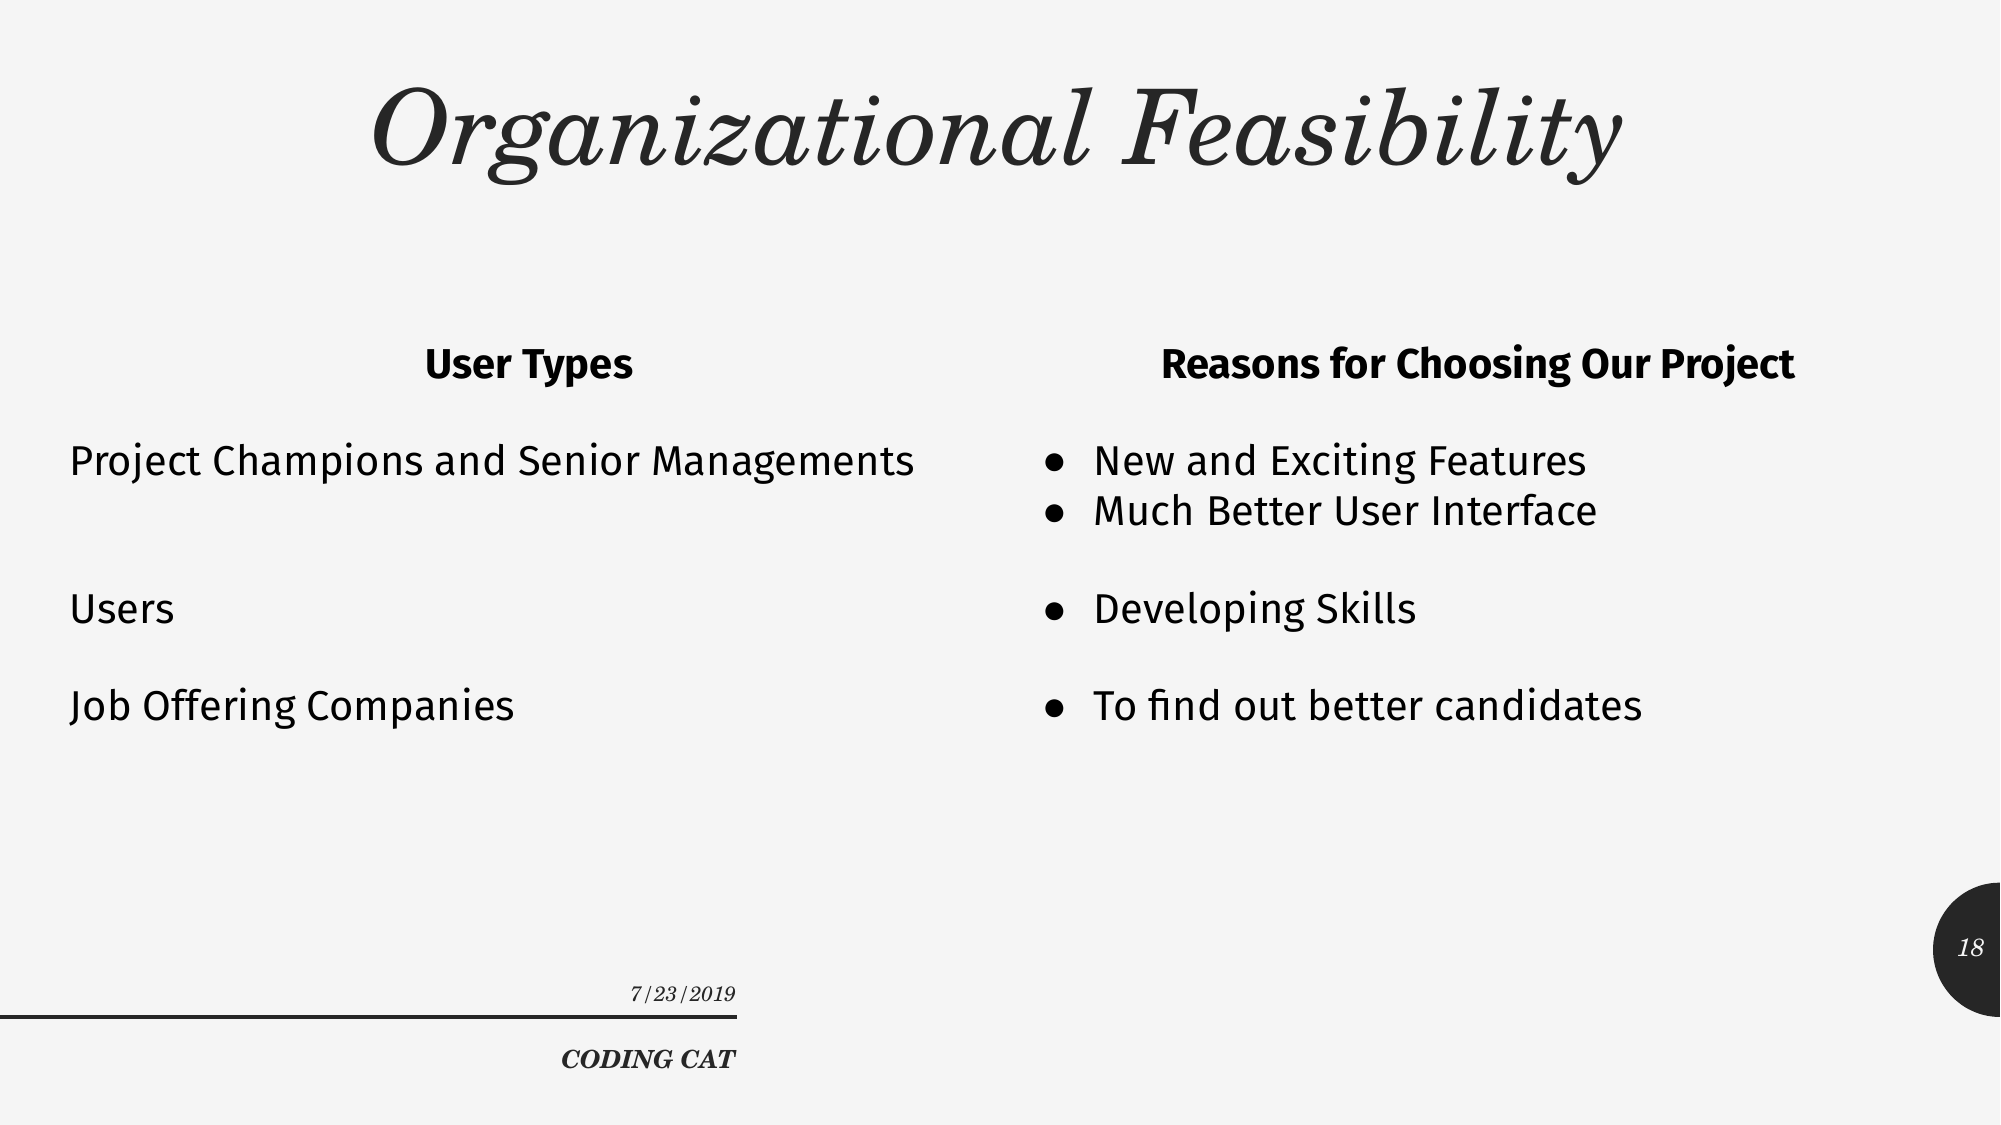

Organizational Feasibility
| User Types | Reasons for Choosing Our Project |
| --- | --- |
| Project Champions and Senior Managements | New and Exciting Features Much Better User Interface |
| Users | Developing Skills |
| Job Offering Companies | To find out better candidates |
18
7/23/2019
CODING CAT